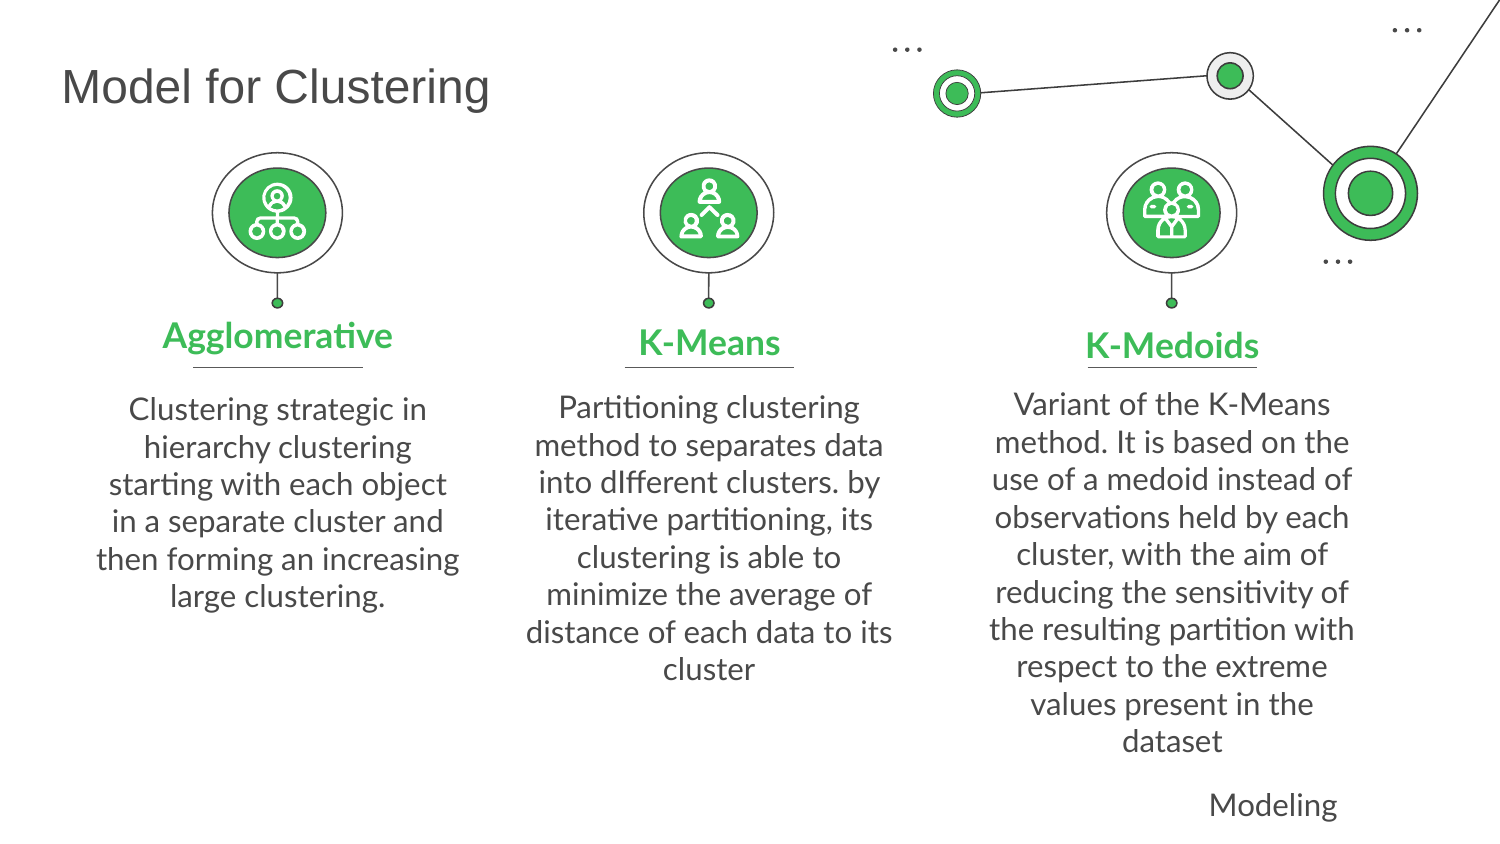

Model for Clustering

Agglomerative

K-Means

K-Medoids

Variant of the K-Means method. It is based on the use of a medoid instead of observations held by each cluster, with the aim of reducing the sensitivity of the resulting partition with respect to the extreme values present in the dataset

Partitioning clustering method to separates data into dIfferent clusters. by iterative partitioning, its clustering is able to minimize the average of distance of each data to its cluster

Clustering strategic in hierarchy clustering starting with each object in a separate cluster and then forming an increasing large clustering.

Modeling